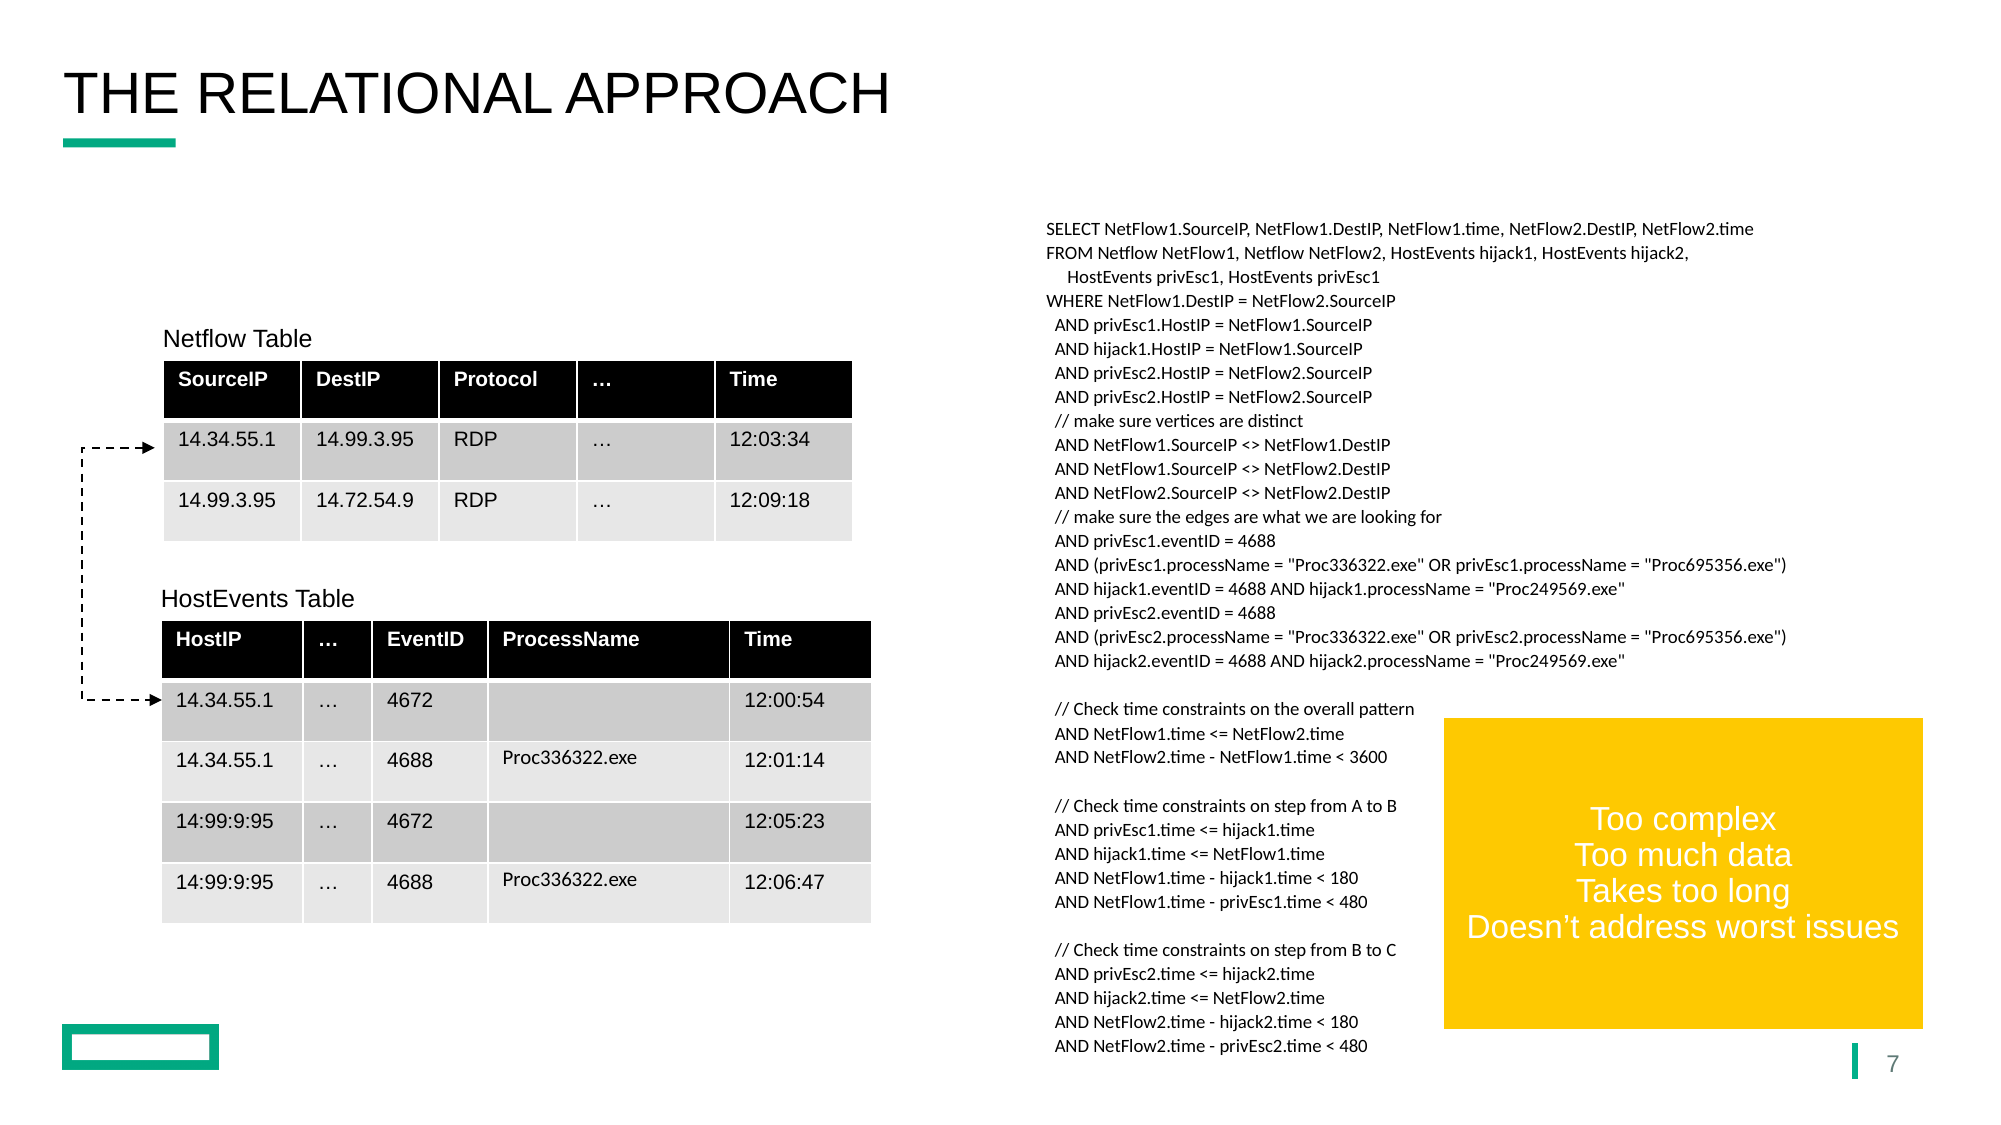

# The Relational approach
SELECT NetFlow1.SourceIP, NetFlow1.DestIP, NetFlow1.time, NetFlow2.DestIP, NetFlow2.time
FROM Netflow NetFlow1, Netflow NetFlow2, HostEvents hijack1, HostEvents hijack2,
     HostEvents privEsc1, HostEvents privEsc1
WHERE NetFlow1.DestIP = NetFlow2.SourceIP
  AND privEsc1.HostIP = NetFlow1.SourceIP
  AND hijack1.HostIP = NetFlow1.SourceIP
  AND privEsc2.HostIP = NetFlow2.SourceIP
  AND privEsc2.HostIP = NetFlow2.SourceIP
  // make sure vertices are distinct
  AND NetFlow1.SourceIP <> NetFlow1.DestIP
  AND NetFlow1.SourceIP <> NetFlow2.DestIP
  AND NetFlow2.SourceIP <> NetFlow2.DestIP
  // make sure the edges are what we are looking for
  AND privEsc1.eventID = 4688
  AND (privEsc1.processName = "Proc336322.exe" OR privEsc1.processName = "Proc695356.exe")
  AND hijack1.eventID = 4688 AND hijack1.processName = "Proc249569.exe"
  AND privEsc2.eventID = 4688
  AND (privEsc2.processName = "Proc336322.exe" OR privEsc2.processName = "Proc695356.exe")
  AND hijack2.eventID = 4688 AND hijack2.processName = "Proc249569.exe"

  // Check time constraints on the overall pattern
  AND NetFlow1.time <= NetFlow2.time
  AND NetFlow2.time - NetFlow1.time < 3600

  // Check time constraints on step from A to B
  AND privEsc1.time <= hijack1.time
  AND hijack1.time <= NetFlow1.time
  AND NetFlow1.time - hijack1.time < 180
  AND NetFlow1.time - privEsc1.time < 480

  // Check time constraints on step from B to C
  AND privEsc2.time <= hijack2.time
  AND hijack2.time <= NetFlow2.time
  AND NetFlow2.time - hijack2.time < 180
  AND NetFlow2.time - privEsc2.time < 480
Netflow Table
| SourceIP | DestIP | Protocol | … | Time |
| --- | --- | --- | --- | --- |
| 14.34.55.1 | 14.99.3.95 | RDP | … | 12:03:34 |
| 14.99.3.95 | 14.72.54.9 | RDP | … | 12:09:18 |

HostEvents Table
| HostIP | … | EventID | ProcessName | Time |
| --- | --- | --- | --- | --- |
| 14.34.55.1 | … | 4672 |  | 12:00:54 |
| 14.34.55.1 | … | 4688 | Proc336322.exe | 12:01:14 |
| 14:99:9:95 | … | 4672 |  | 12:05:23 |
| 14:99:9:95 | … | 4688 | Proc336322.exe | 12:06:47 |
Too complex
Too much data
Takes too long
Doesn’t address worst issues
7